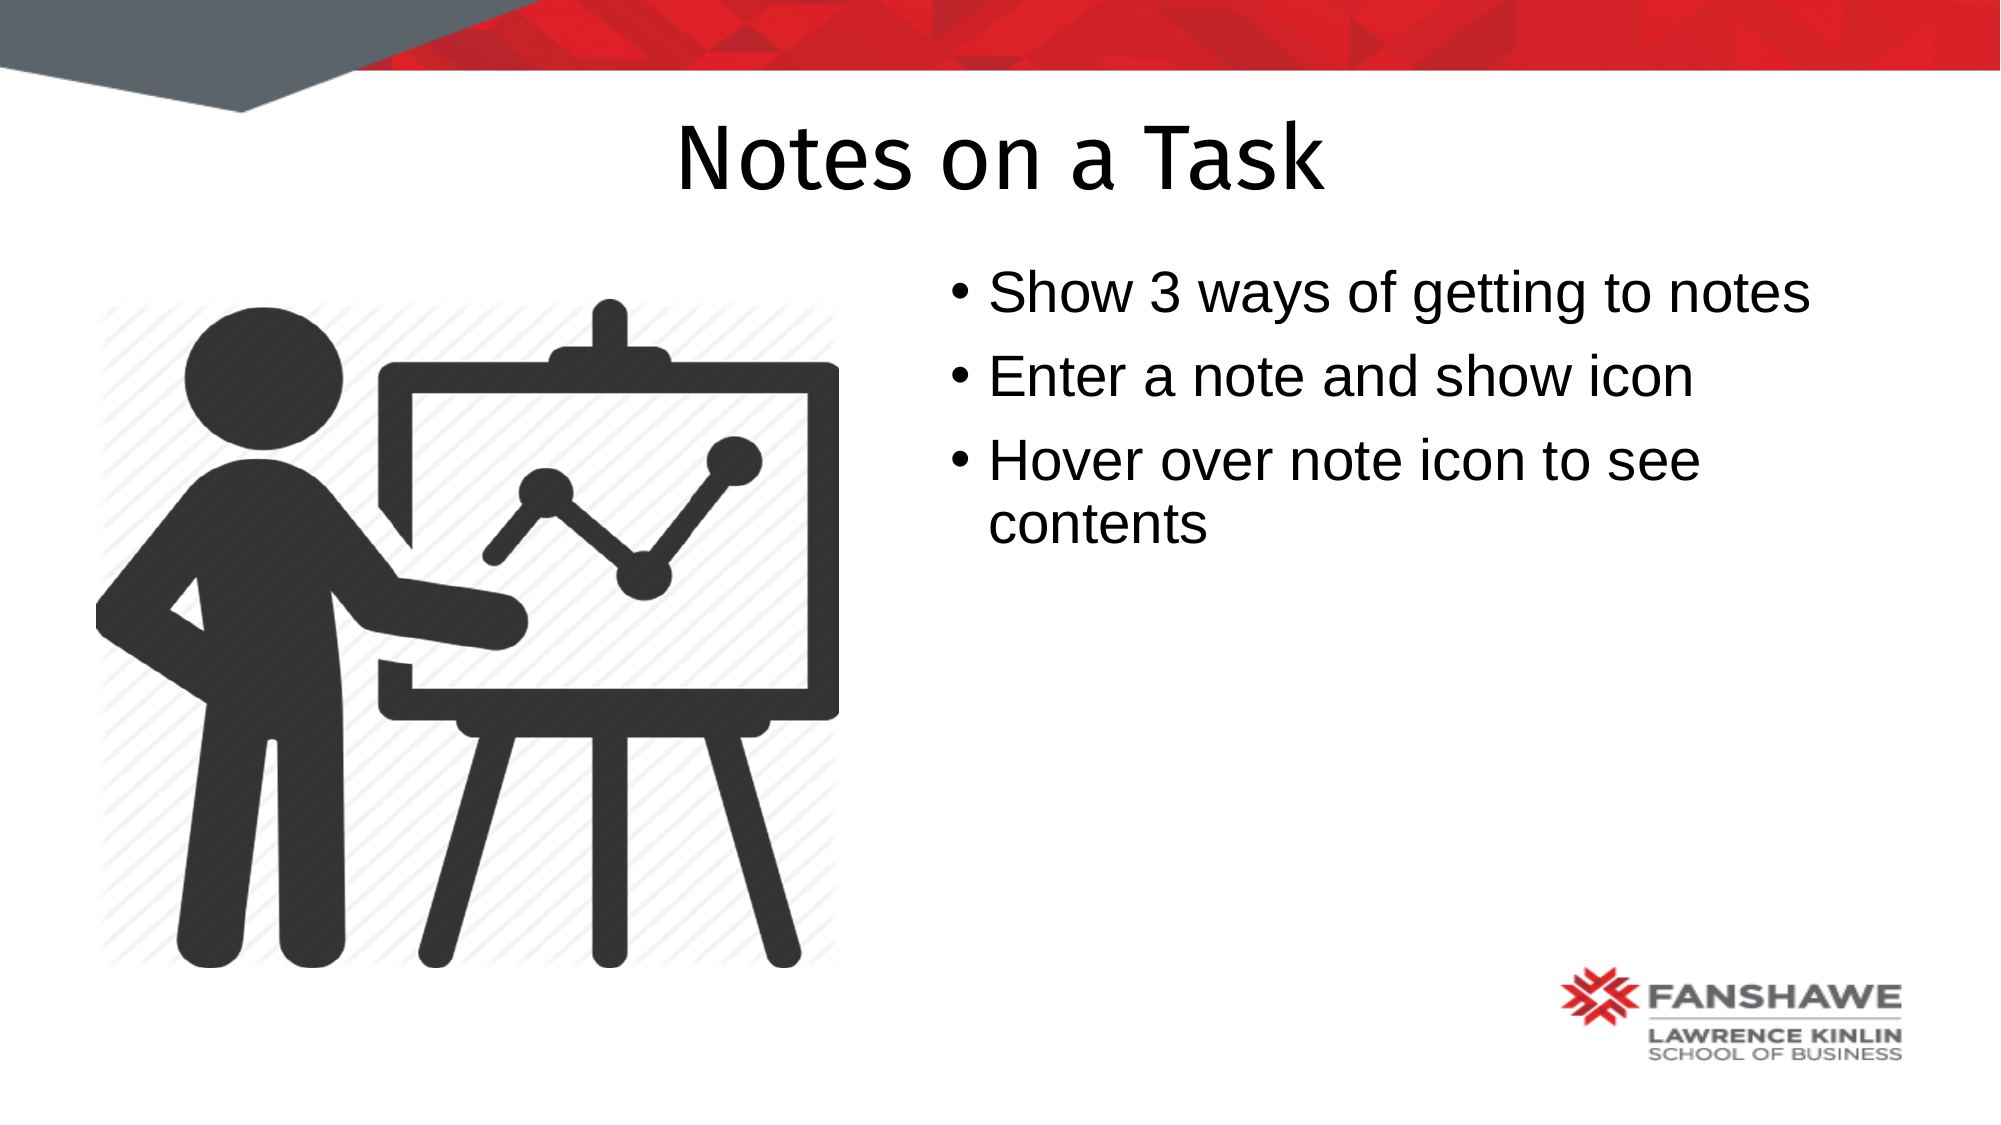

# Notes on a Task
Show 3 ways of getting to notes
Enter a note and show icon
Hover over note icon to see contents